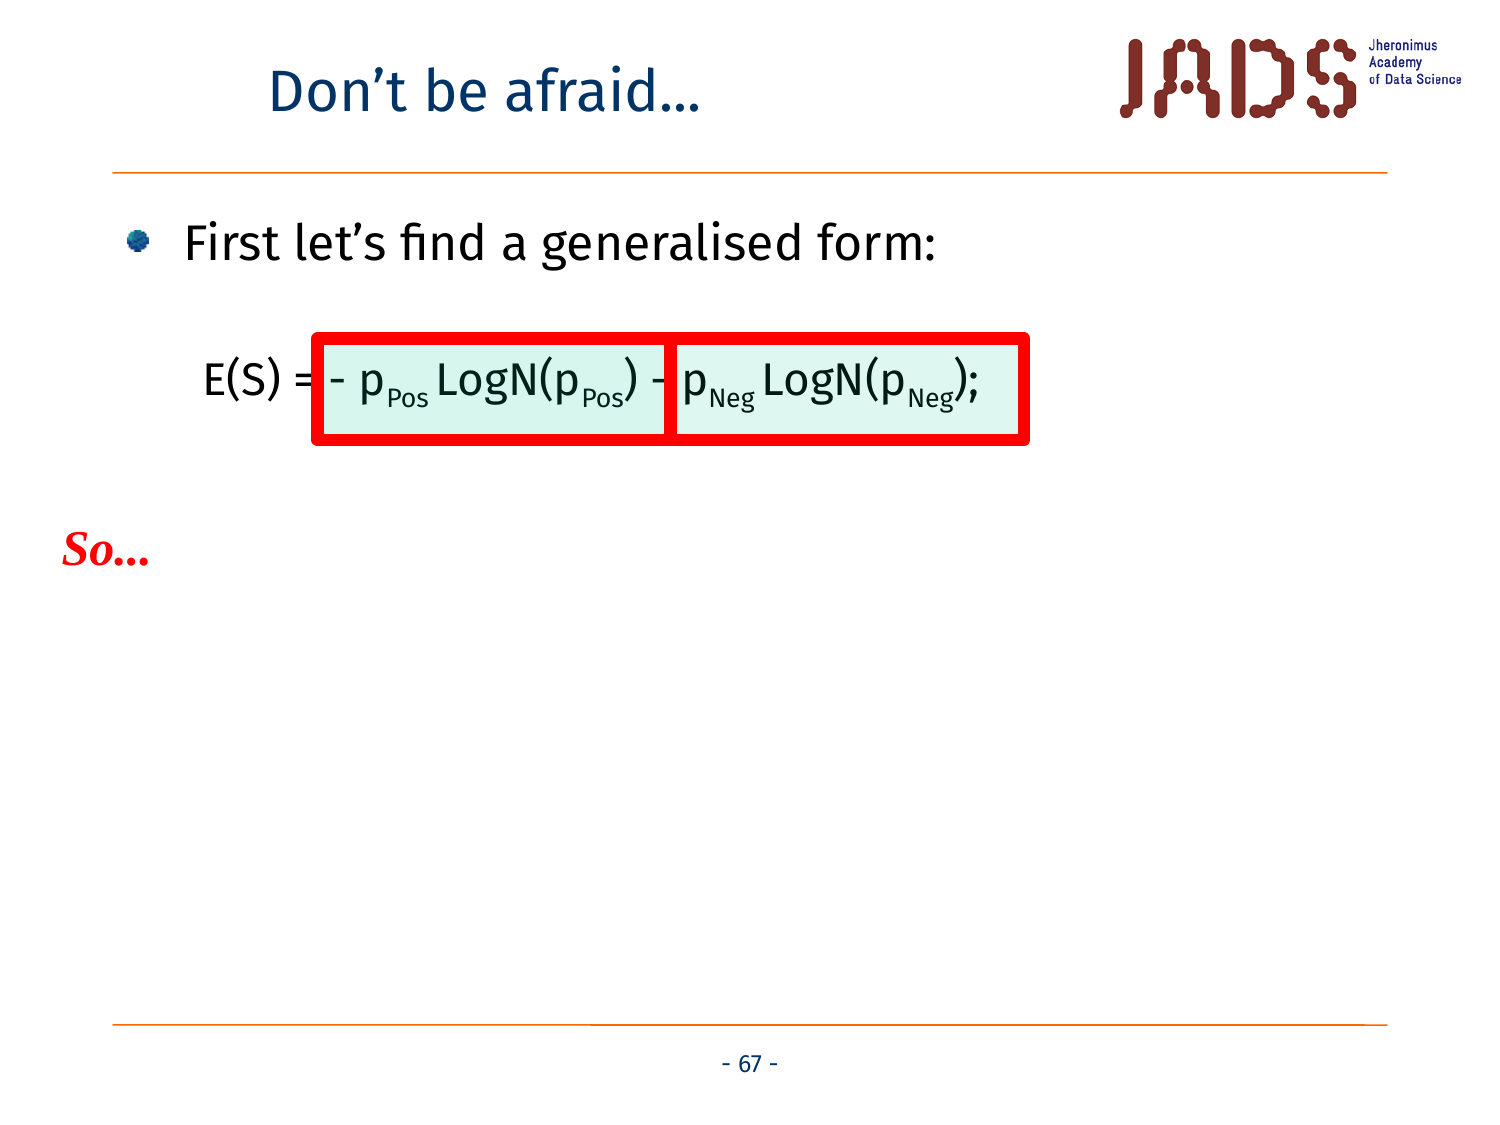

# Don’t be afraid...
First let’s find a generalised form:

E(S) = - pPos LogN(pPos) - pNeg LogN(pNeg);

So...

- 67 -